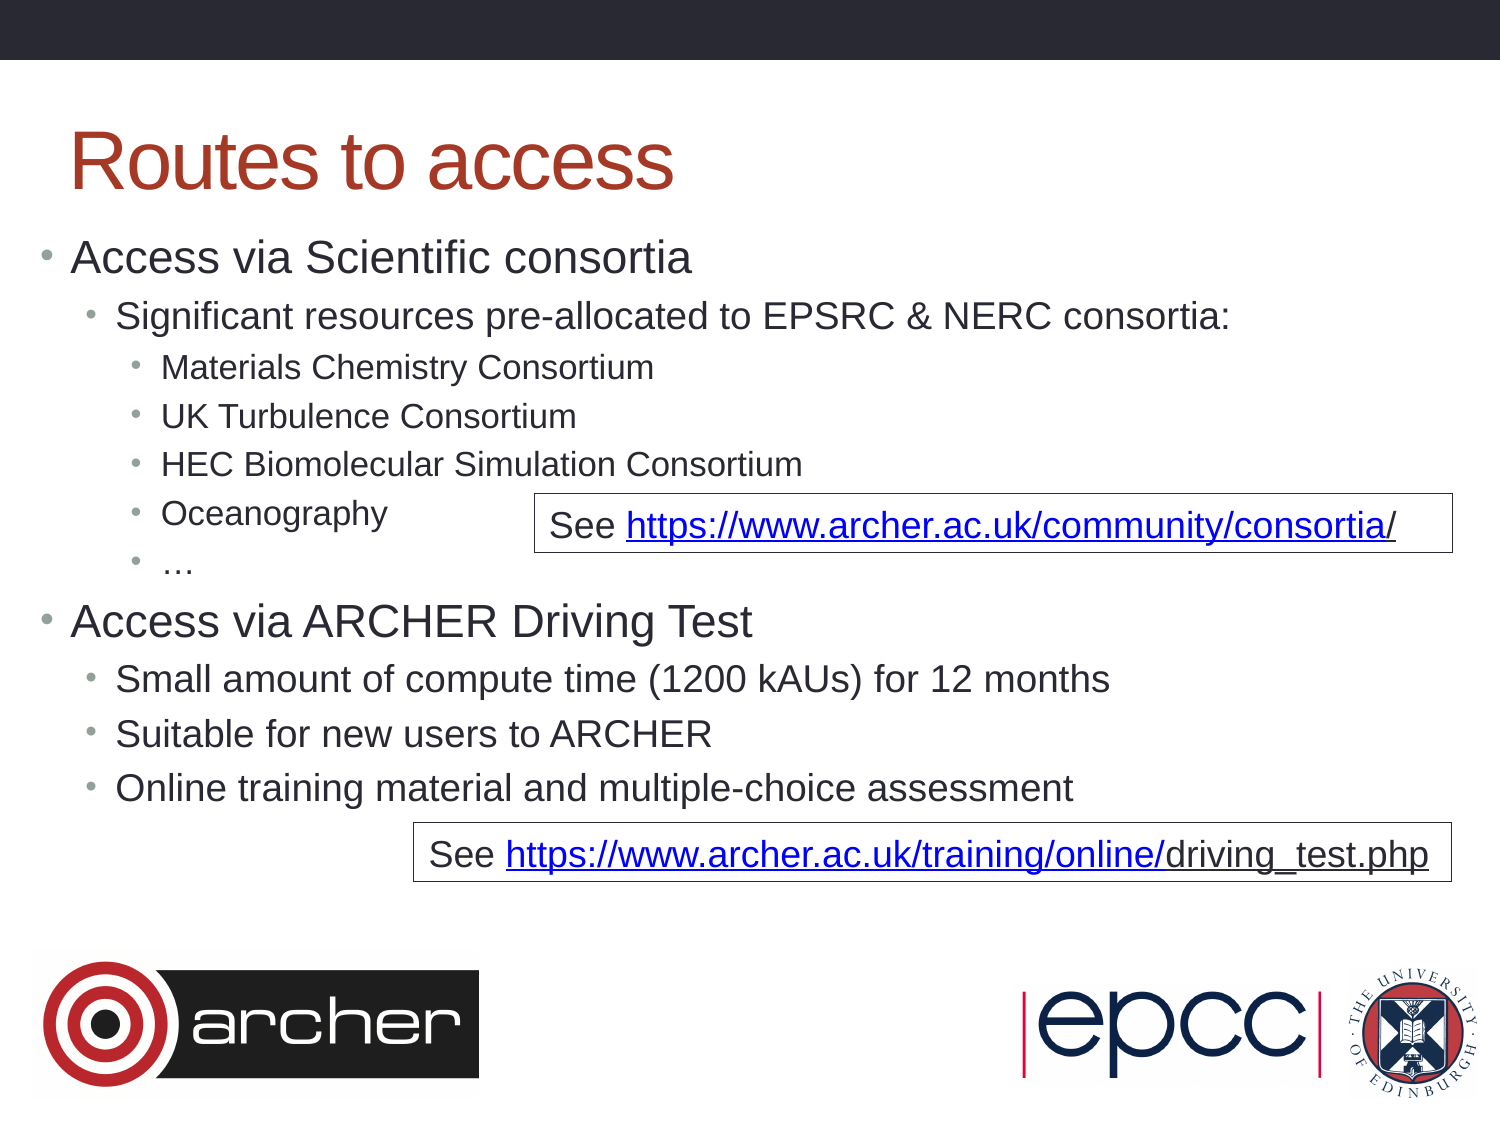

# Routes to access
Access via Scientific consortia
Significant resources pre-allocated to EPSRC & NERC consortia:
Materials Chemistry Consortium
UK Turbulence Consortium
HEC Biomolecular Simulation Consortium
Oceanography
…
Access via ARCHER Driving Test
Small amount of compute time (1200 kAUs) for 12 months
Suitable for new users to ARCHER
Online training material and multiple-choice assessment
See https://www.archer.ac.uk/community/consortia/
See https://www.archer.ac.uk/training/online/driving_test.php